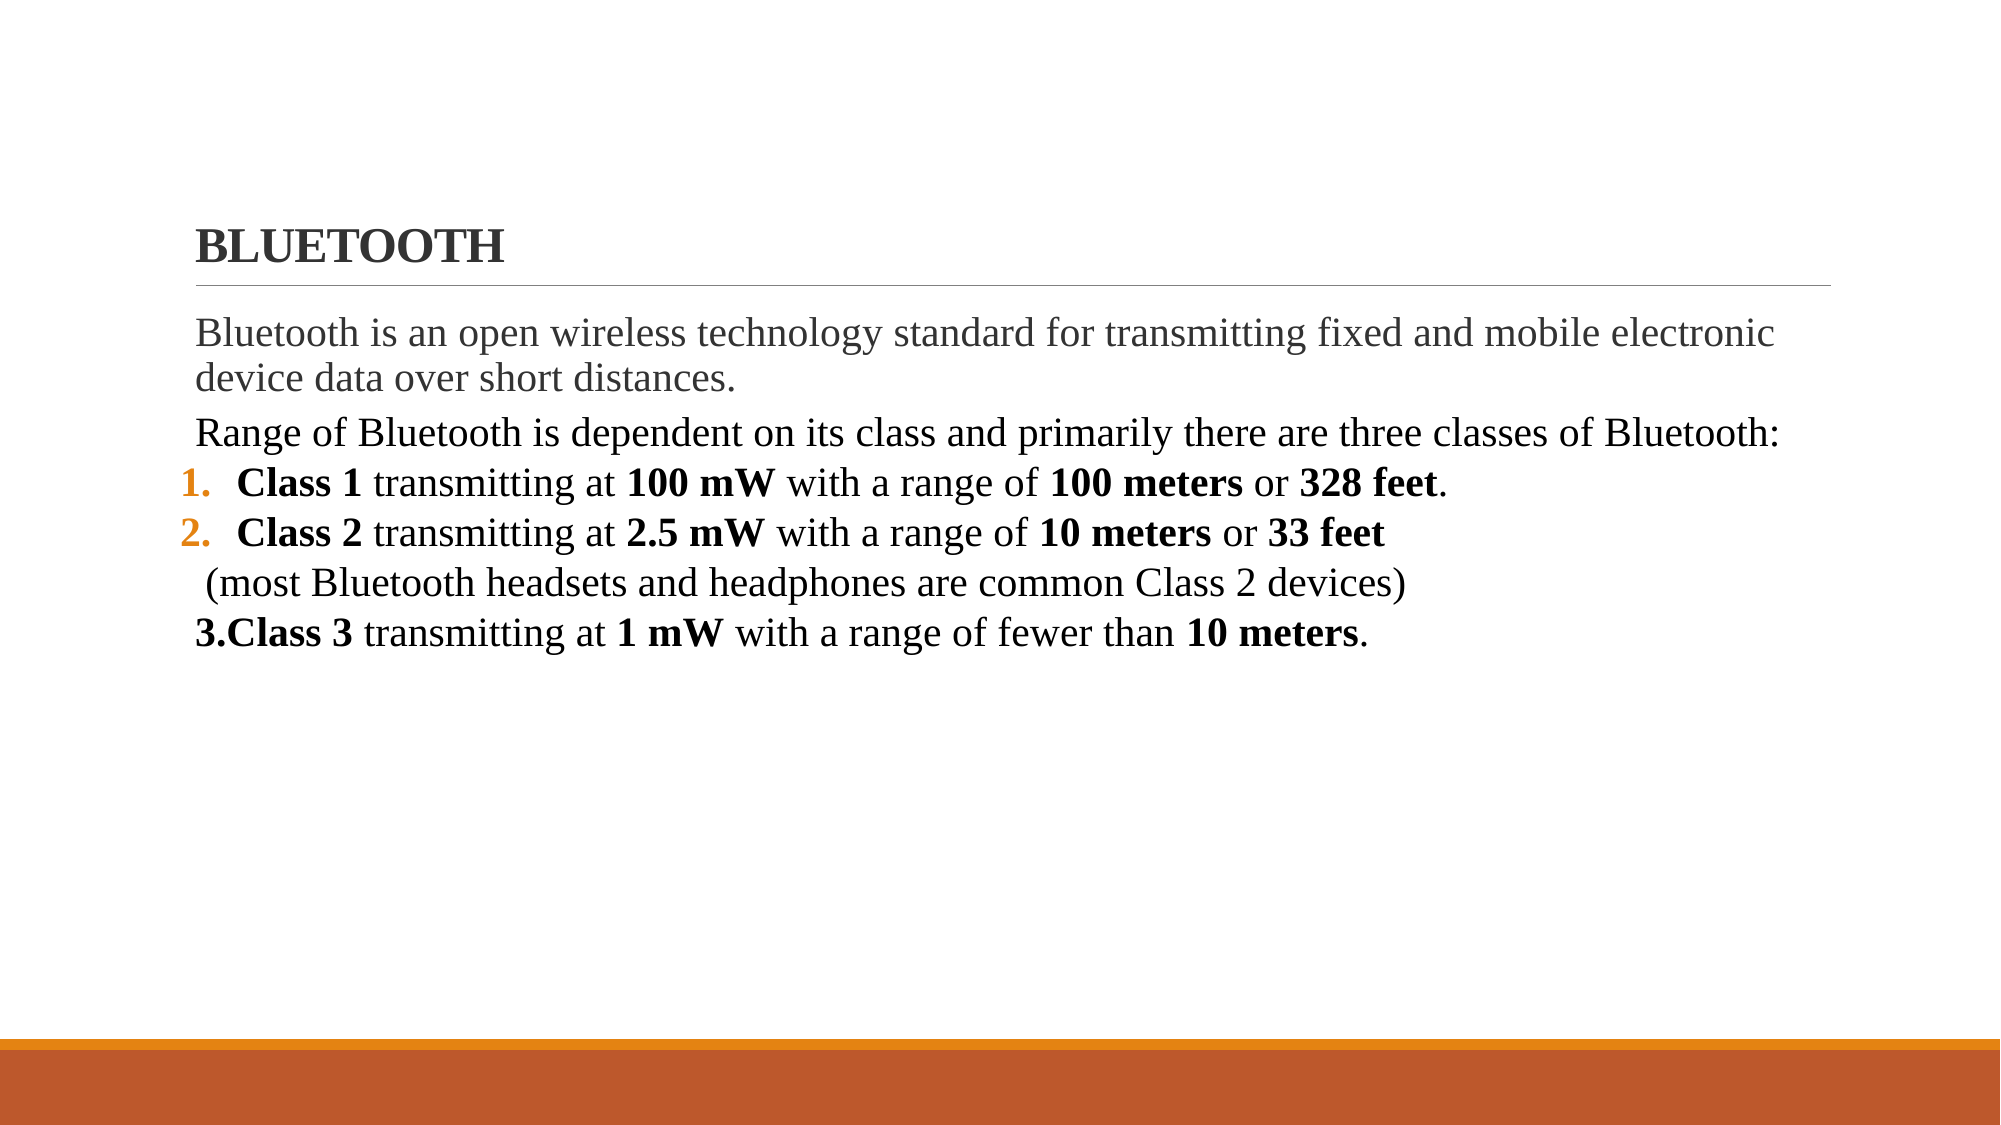

# BLUETOOTH

Bluetooth is an open wireless technology standard for transmitting fixed and mobile electronic device data over short distances.
Range of Bluetooth is dependent on its class and primarily there are three classes of Bluetooth:
Class 1 transmitting at 100 mW with a range of 100 meters or 328 feet.
Class 2 transmitting at 2.5 mW with a range of 10 meters or 33 feet
 (most Bluetooth headsets and headphones are common Class 2 devices)
3.Class 3 transmitting at 1 mW with a range of fewer than 10 meters.